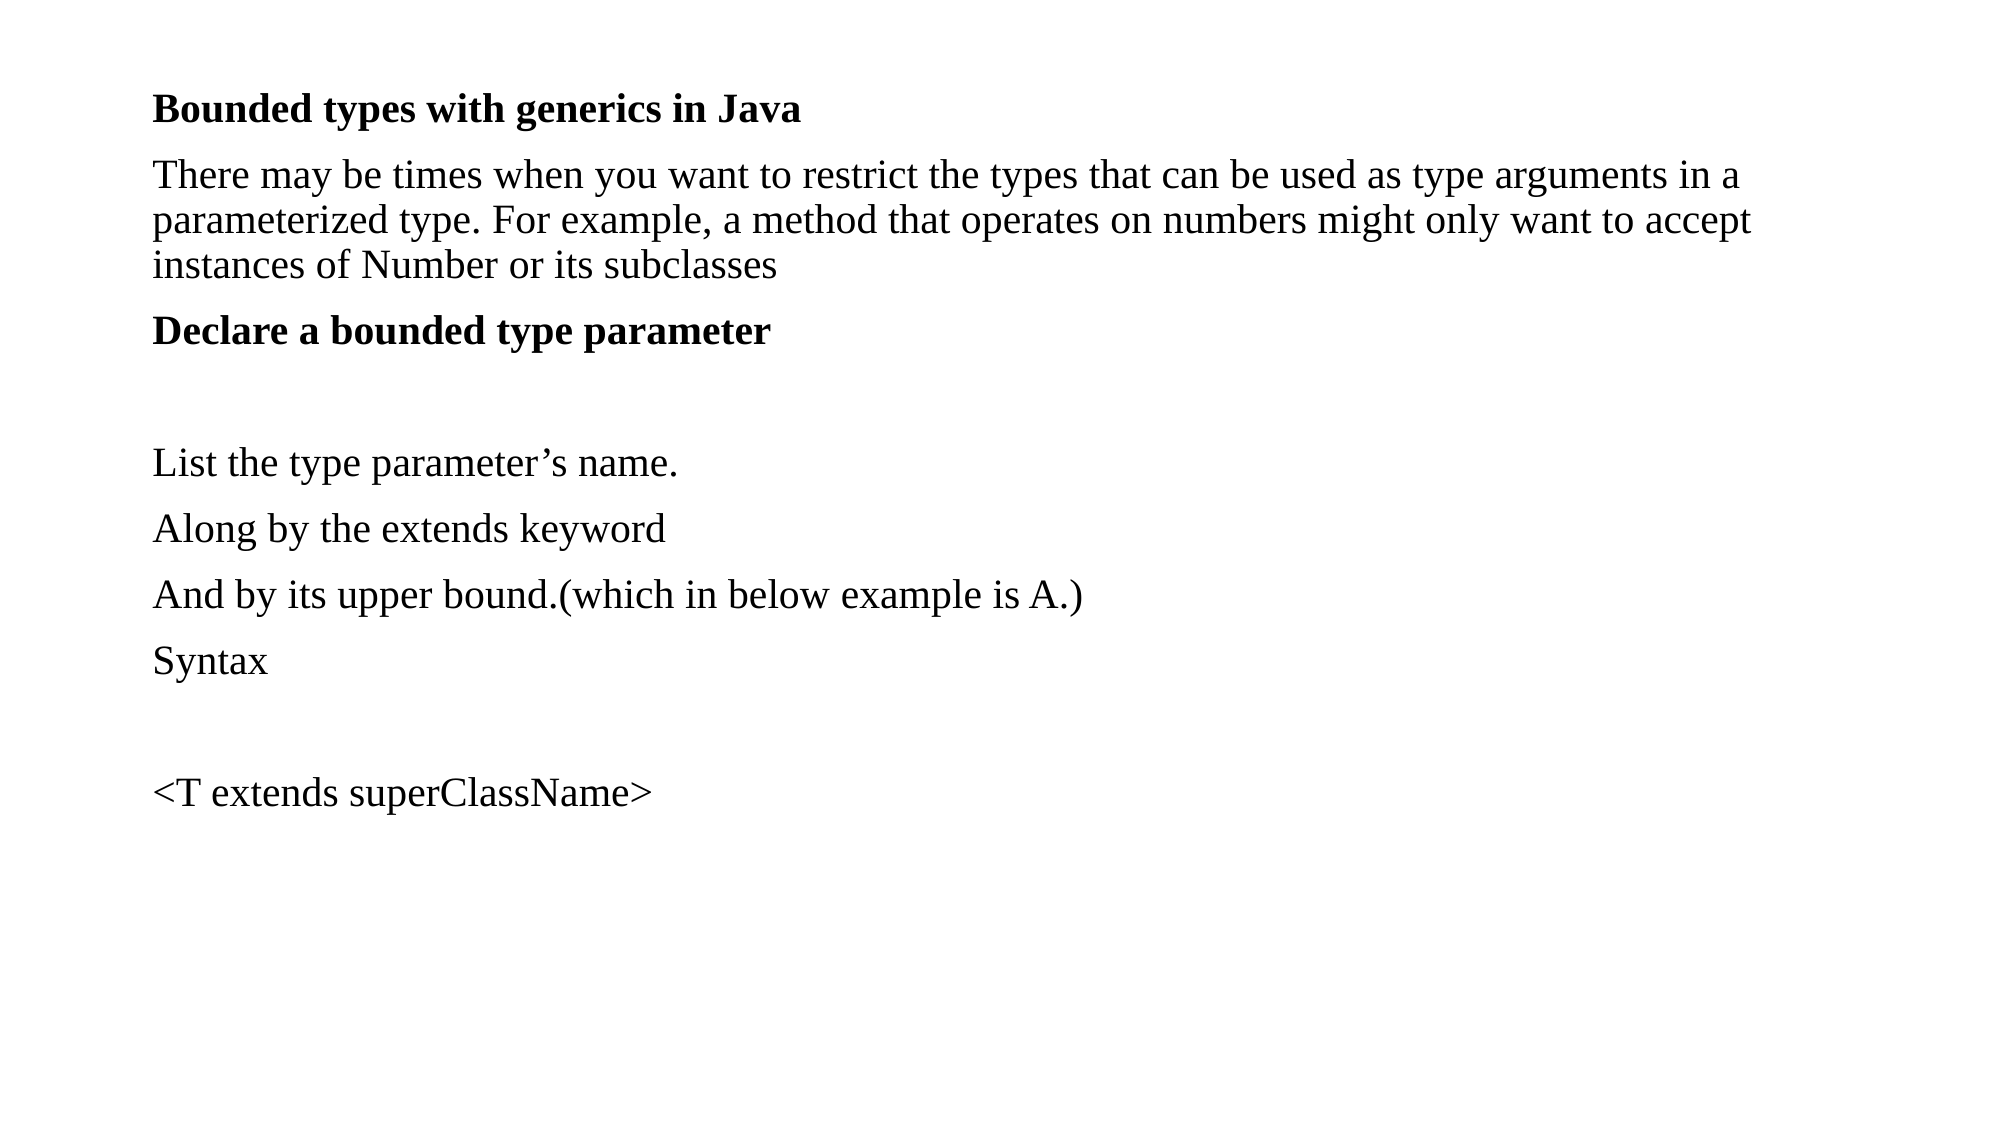

Bounded types with generics in Java
There may be times when you want to restrict the types that can be used as type arguments in a parameterized type. For example, a method that operates on numbers might only want to accept instances of Number or its subclasses
Declare a bounded type parameter

List the type parameter’s name.
Along by the extends keyword
And by its upper bound.(which in below example is A.)
Syntax

<T extends superClassName>